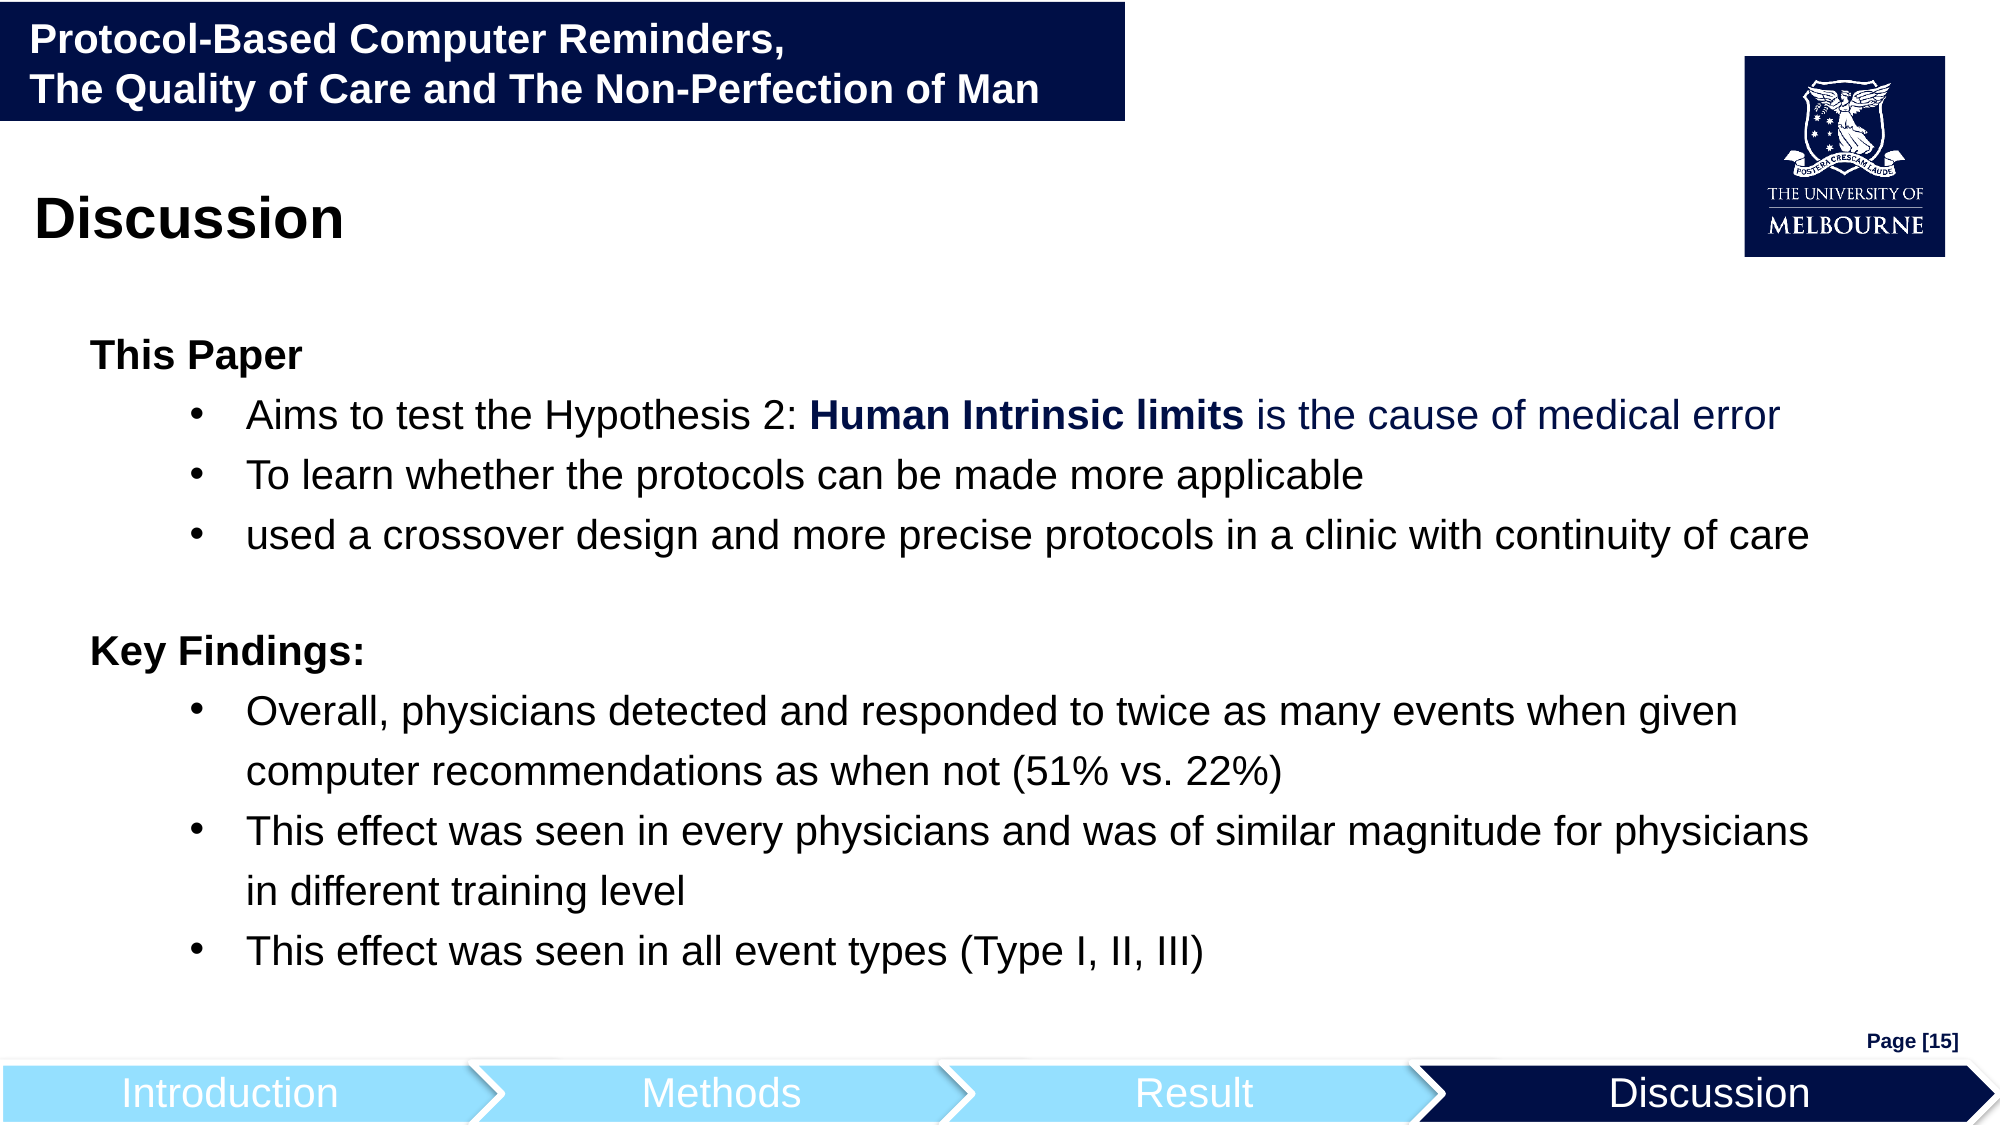

Protocol-Based Computer Reminders,
The Quality of Care and The Non-Perfection of Man
Discussion
This Paper
Aims to test the Hypothesis 2: Human Intrinsic limits is the cause of medical error
To learn whether the protocols can be made more applicable
used a crossover design and more precise protocols in a clinic with continuity of care
Key Findings:
Overall, physicians detected and responded to twice as many events when given computer recommendations as when not (51% vs. 22%)
This effect was seen in every physicians and was of similar magnitude for physicians in different training level
This effect was seen in all event types (Type I, II, III)
Page [15]
         Introduction
           Methods
             Result
Discussion